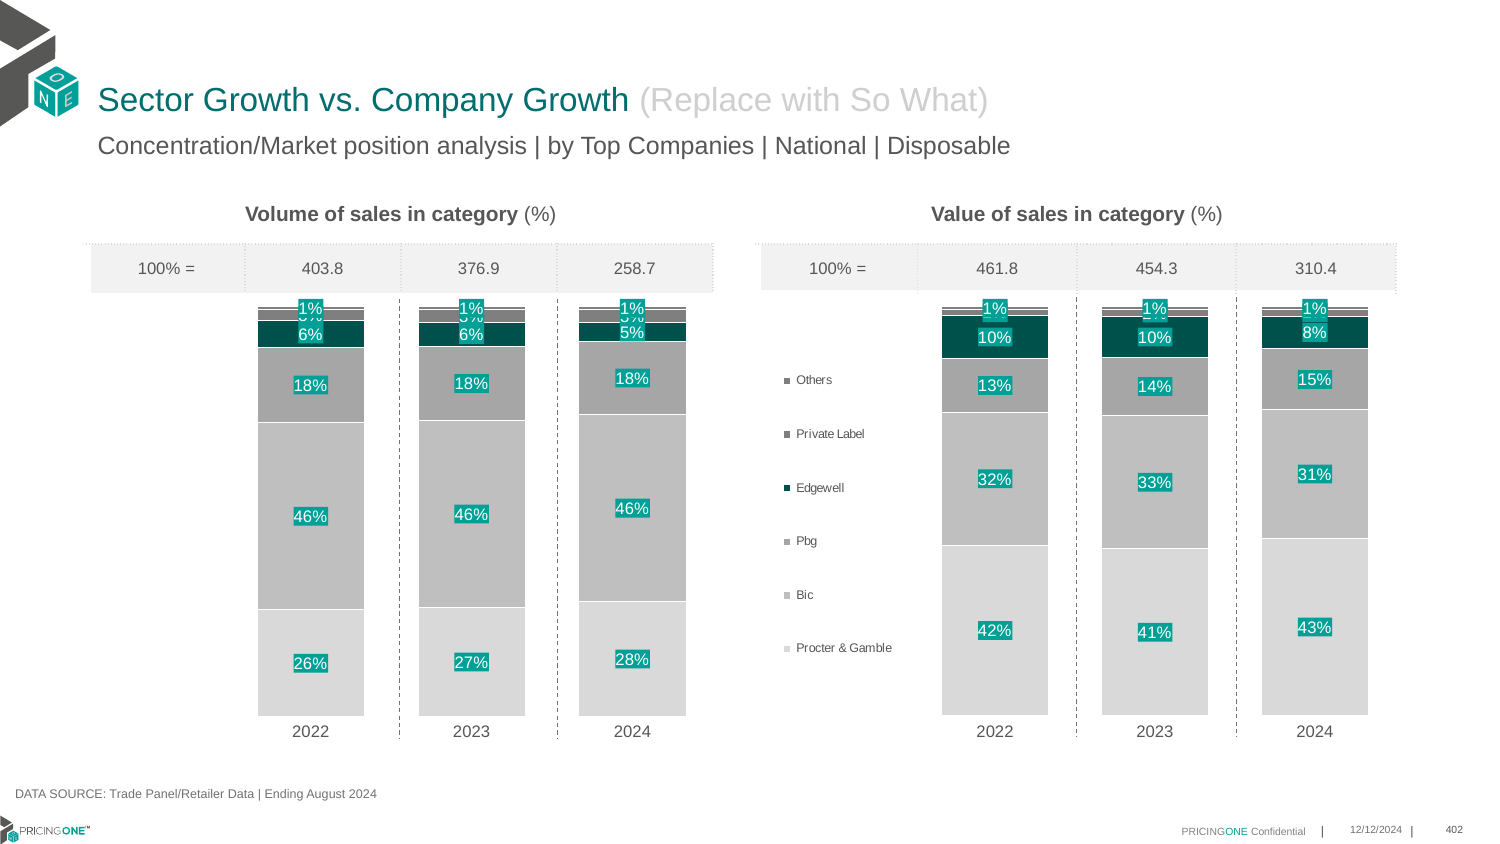

# Sector Growth vs. Company Growth (Replace with So What)
Concentration/Market position analysis | by Top Companies | National | Disposable
| Volume of sales in category (%) |  |  |  |
| --- | --- | --- | --- |
| 100% = | 403.8 | 376.9 | 258.7 |
| Value of sales in category (%) |  |  |  |
| --- | --- | --- | --- |
| 100% = | 461.8 | 454.3 | 310.4 |

### Chart

| Category | Procter & Gamble | Bic | Pbg | Edgewell | Private Label | Others |
|---|---|---|---|---|---|---|
| 2022 | 0.2600302874865931 | 0.45672683859785723 | 0.18421838033760252 | 0.06473753996710674 | 0.026160690367153988 | 0.008126263243686406 |
| 2023 | 0.2659921252935 | 0.4557379021624713 | 0.18181123184307396 | 0.057926545198138044 | 0.03062967897230449 | 0.007902516530512176 |
| 2024 | 0.28036773587269825 | 0.4562551851982604 | 0.17820648964650507 | 0.04694095202803135 | 0.030759886122527162 | 0.007469751131977752 |

### Chart

| Category | Procter & Gamble | Bic | Pbg | Edgewell | Private Label | Others |
|---|---|---|---|---|---|---|
| 2022 | 0.4176633680384777 | 0.32375679910080035 | 0.13322138336439202 | 0.10353251267006006 | 0.015115454585177115 | 0.0067104822410927805 |
| 2023 | 0.40806045124377527 | 0.32635747960473876 | 0.1413979035368177 | 0.1008247094265236 | 0.01684266396749344 | 0.006516792220651248 |
| 2024 | 0.4345987894284135 | 0.3136004312403038 | 0.14916025922102982 | 0.08033983262367464 | 0.016078845092761217 | 0.006221842393816973 |
DATA SOURCE: Trade Panel/Retailer Data | Ending August 2024

12/12/2024
402